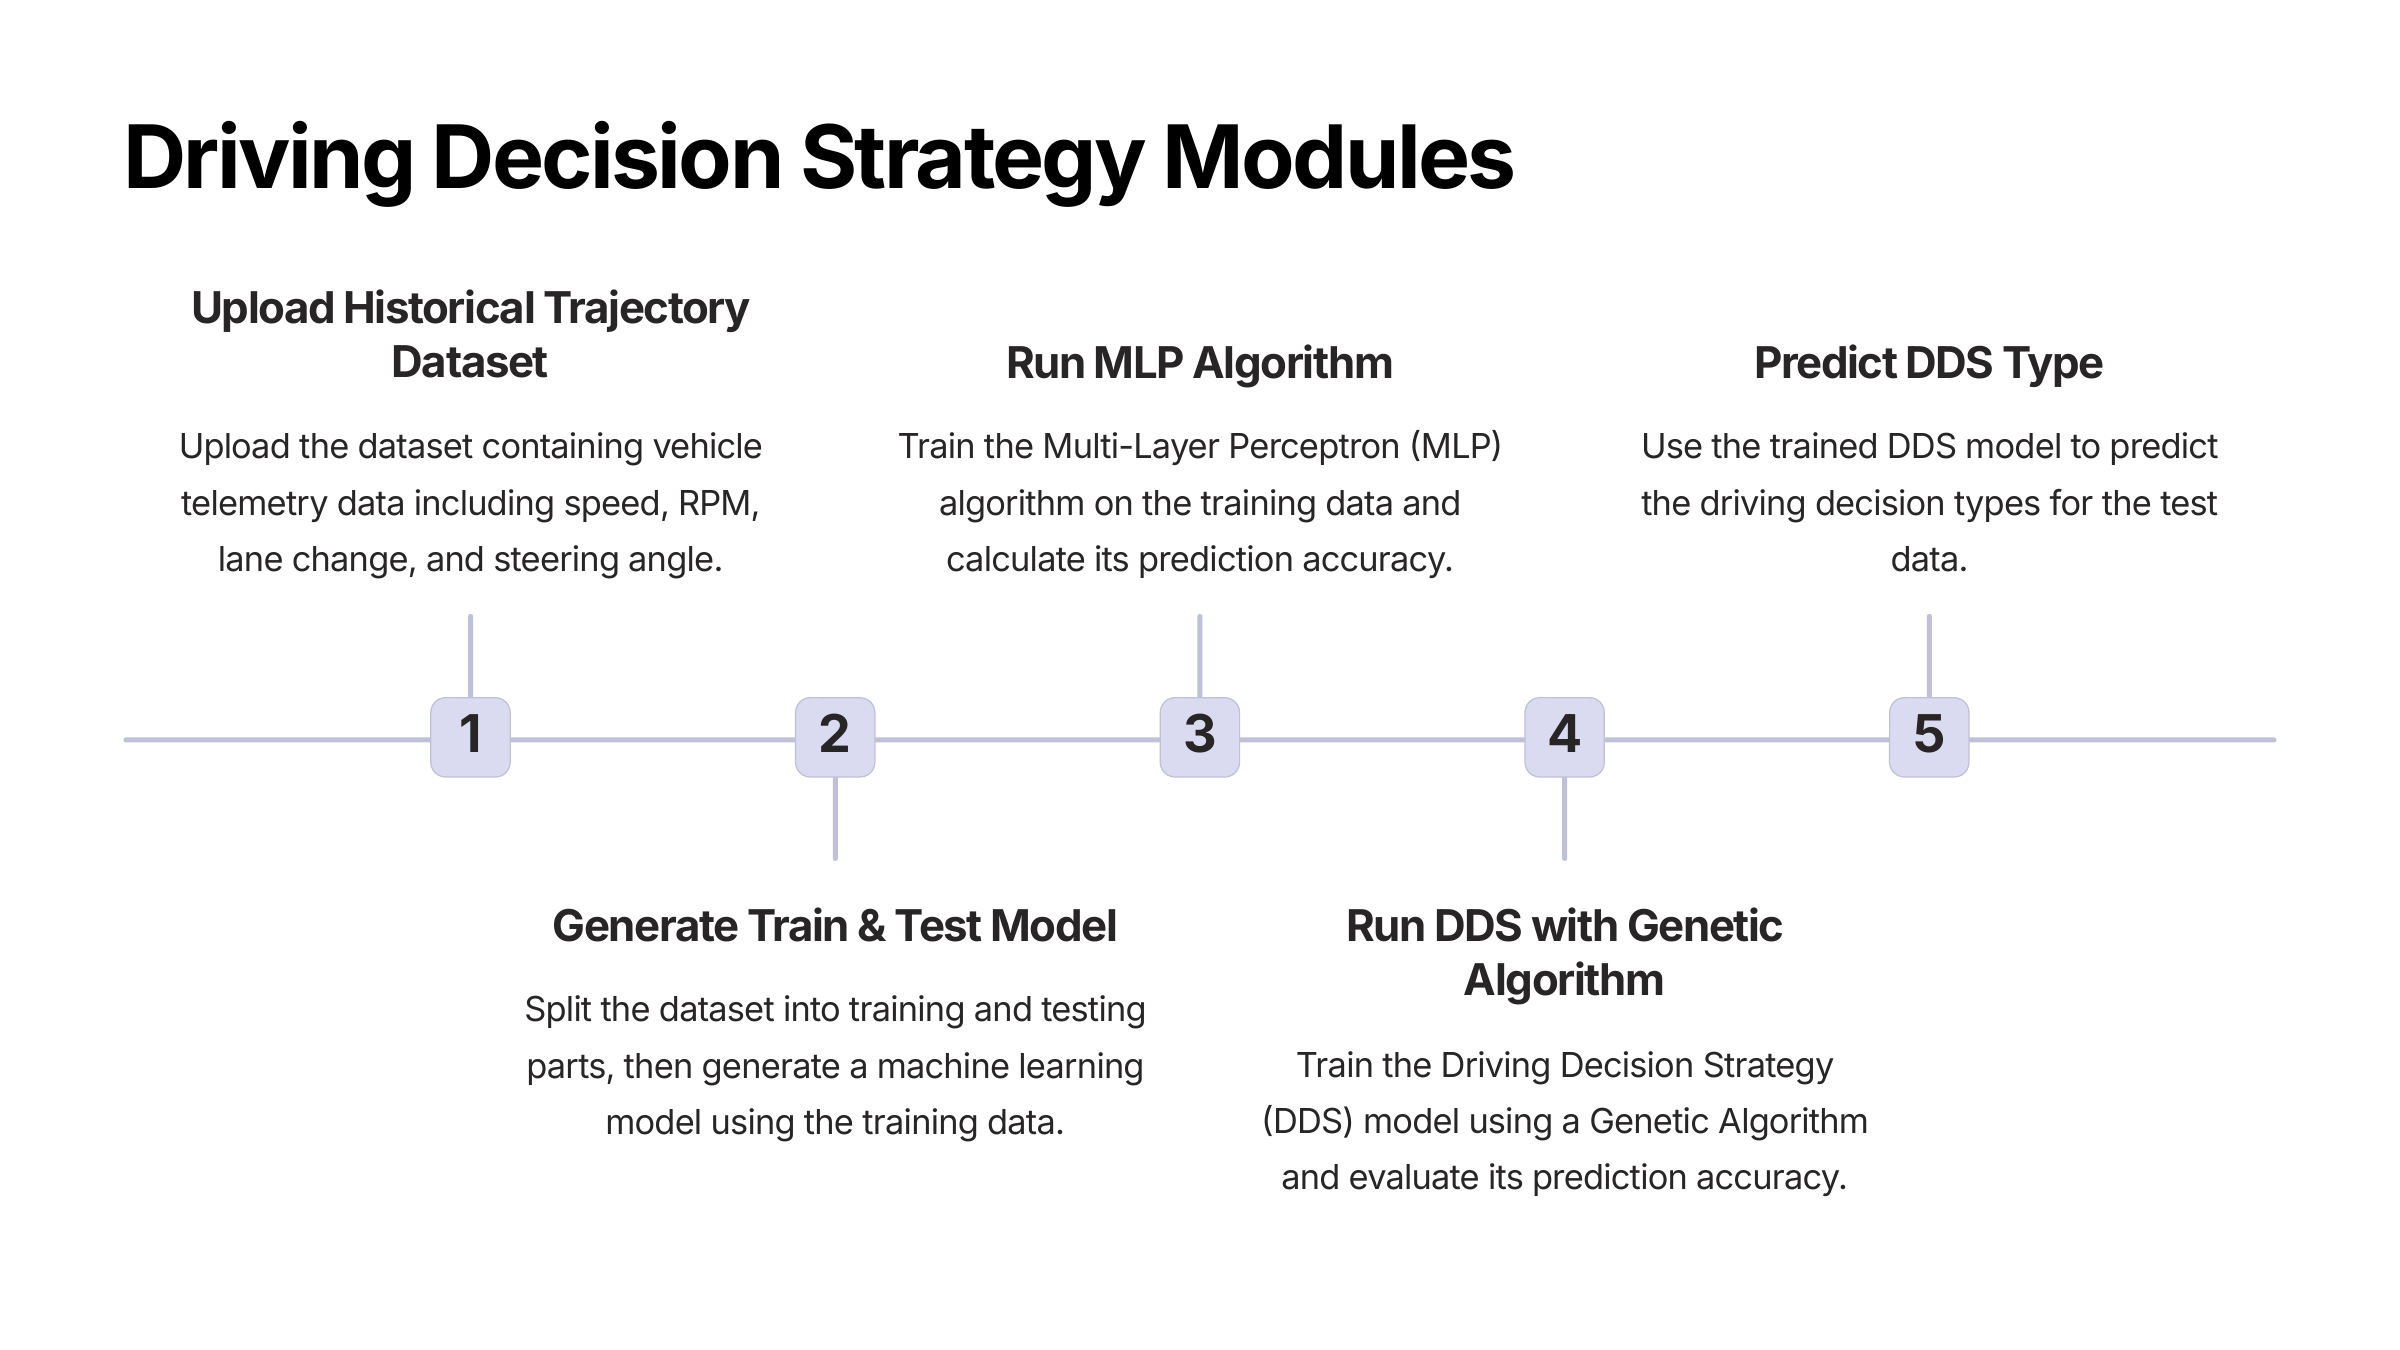

Driving Decision Strategy Modules
Upload Historical Trajectory Dataset
Run MLP Algorithm
Predict DDS Type
Upload the dataset containing vehicle telemetry data including speed, RPM, lane change, and steering angle.
Train the Multi-Layer Perceptron (MLP) algorithm on the training data and calculate its prediction accuracy.
Use the trained DDS model to predict the driving decision types for the test data.

1
2
3
4
5

Generate Train & Test Model
Run DDS with Genetic Algorithm
Split the dataset into training and testing parts, then generate a machine learning model using the training data.
Train the Driving Decision Strategy (DDS) model using a Genetic Algorithm and evaluate its prediction accuracy.